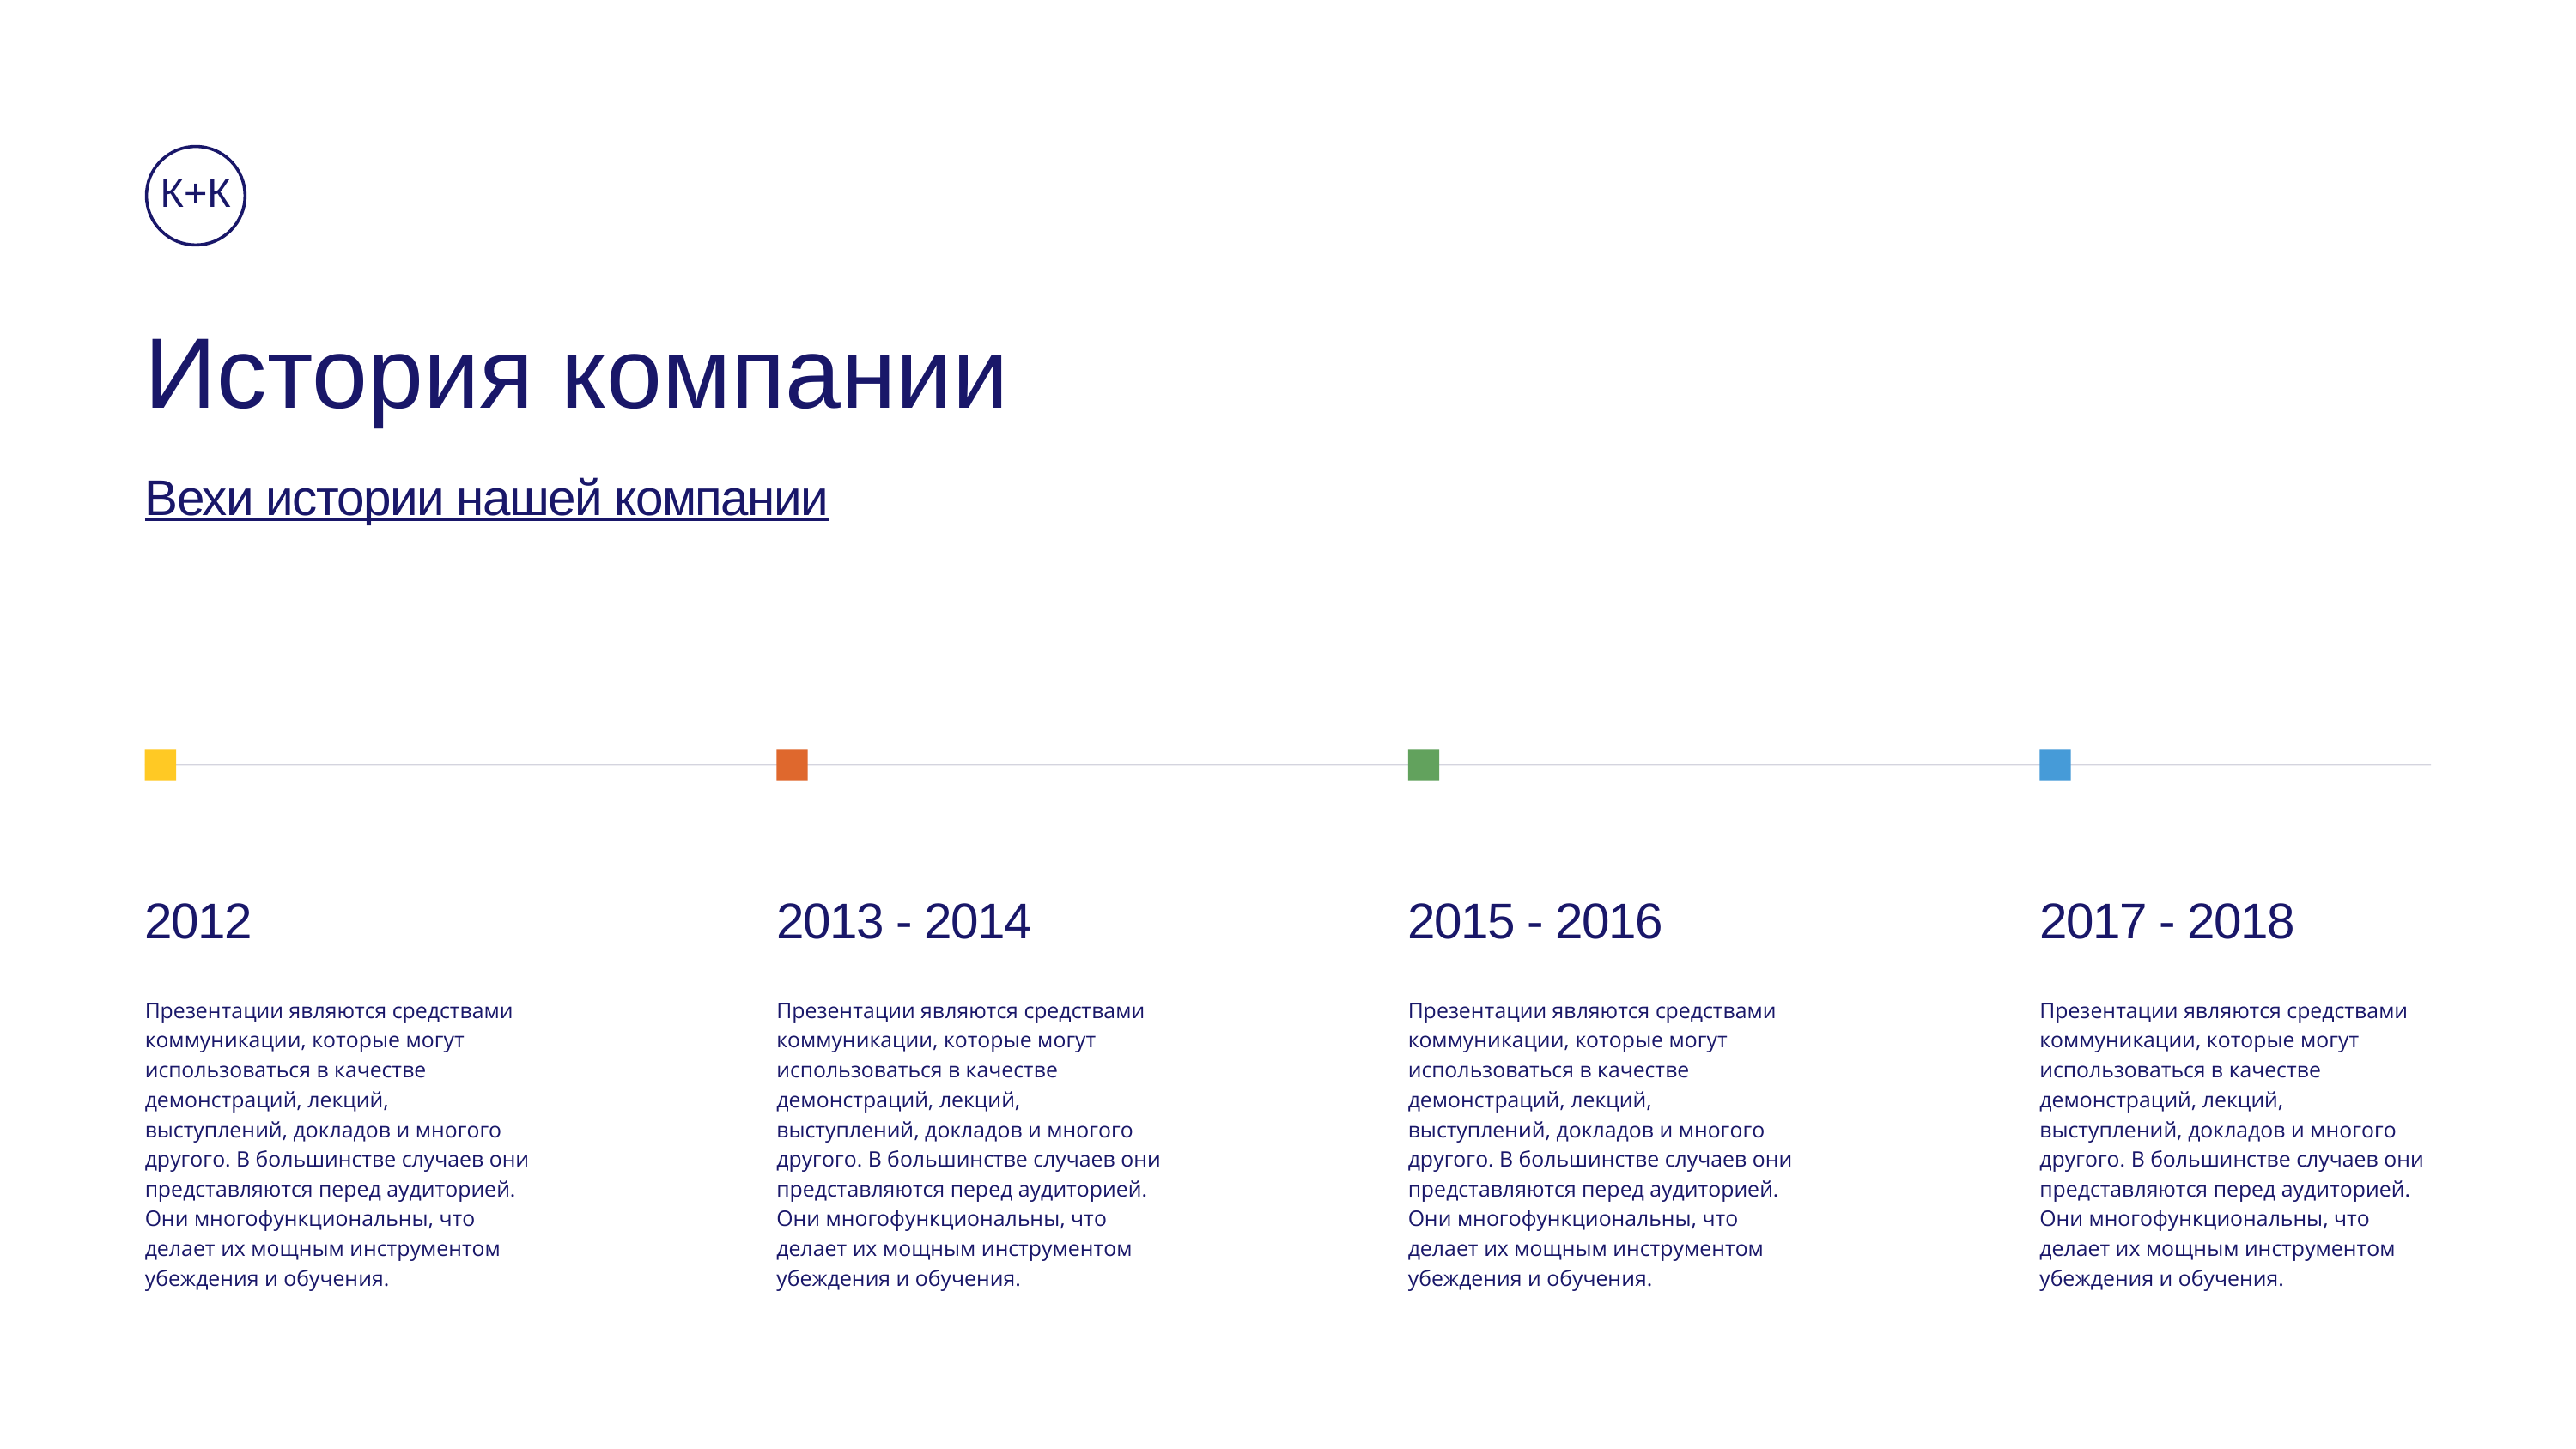

К+К
История компании
Вехи истории нашей компании

2012
Презентации являются средствами коммуникации, которые могут использоваться в качестве демонстраций, лекций, выступлений, докладов и многого другого. В большинстве случаев они представляются перед аудиторией. Они многофункциональны, что делает их мощным инструментом убеждения и обучения.

2013 - 2014
Презентации являются средствами коммуникации, которые могут использоваться в качестве демонстраций, лекций, выступлений, докладов и многого другого. В большинстве случаев они представляются перед аудиторией. Они многофункциональны, что делает их мощным инструментом убеждения и обучения.

2015 - 2016
Презентации являются средствами коммуникации, которые могут использоваться в качестве демонстраций, лекций, выступлений, докладов и многого другого. В большинстве случаев они представляются перед аудиторией. Они многофункциональны, что делает их мощным инструментом убеждения и обучения.

2017 - 2018
Презентации являются средствами коммуникации, которые могут использоваться в качестве демонстраций, лекций, выступлений, докладов и многого другого. В большинстве случаев они представляются перед аудиторией. Они многофункциональны, что делает их мощным инструментом убеждения и обучения.